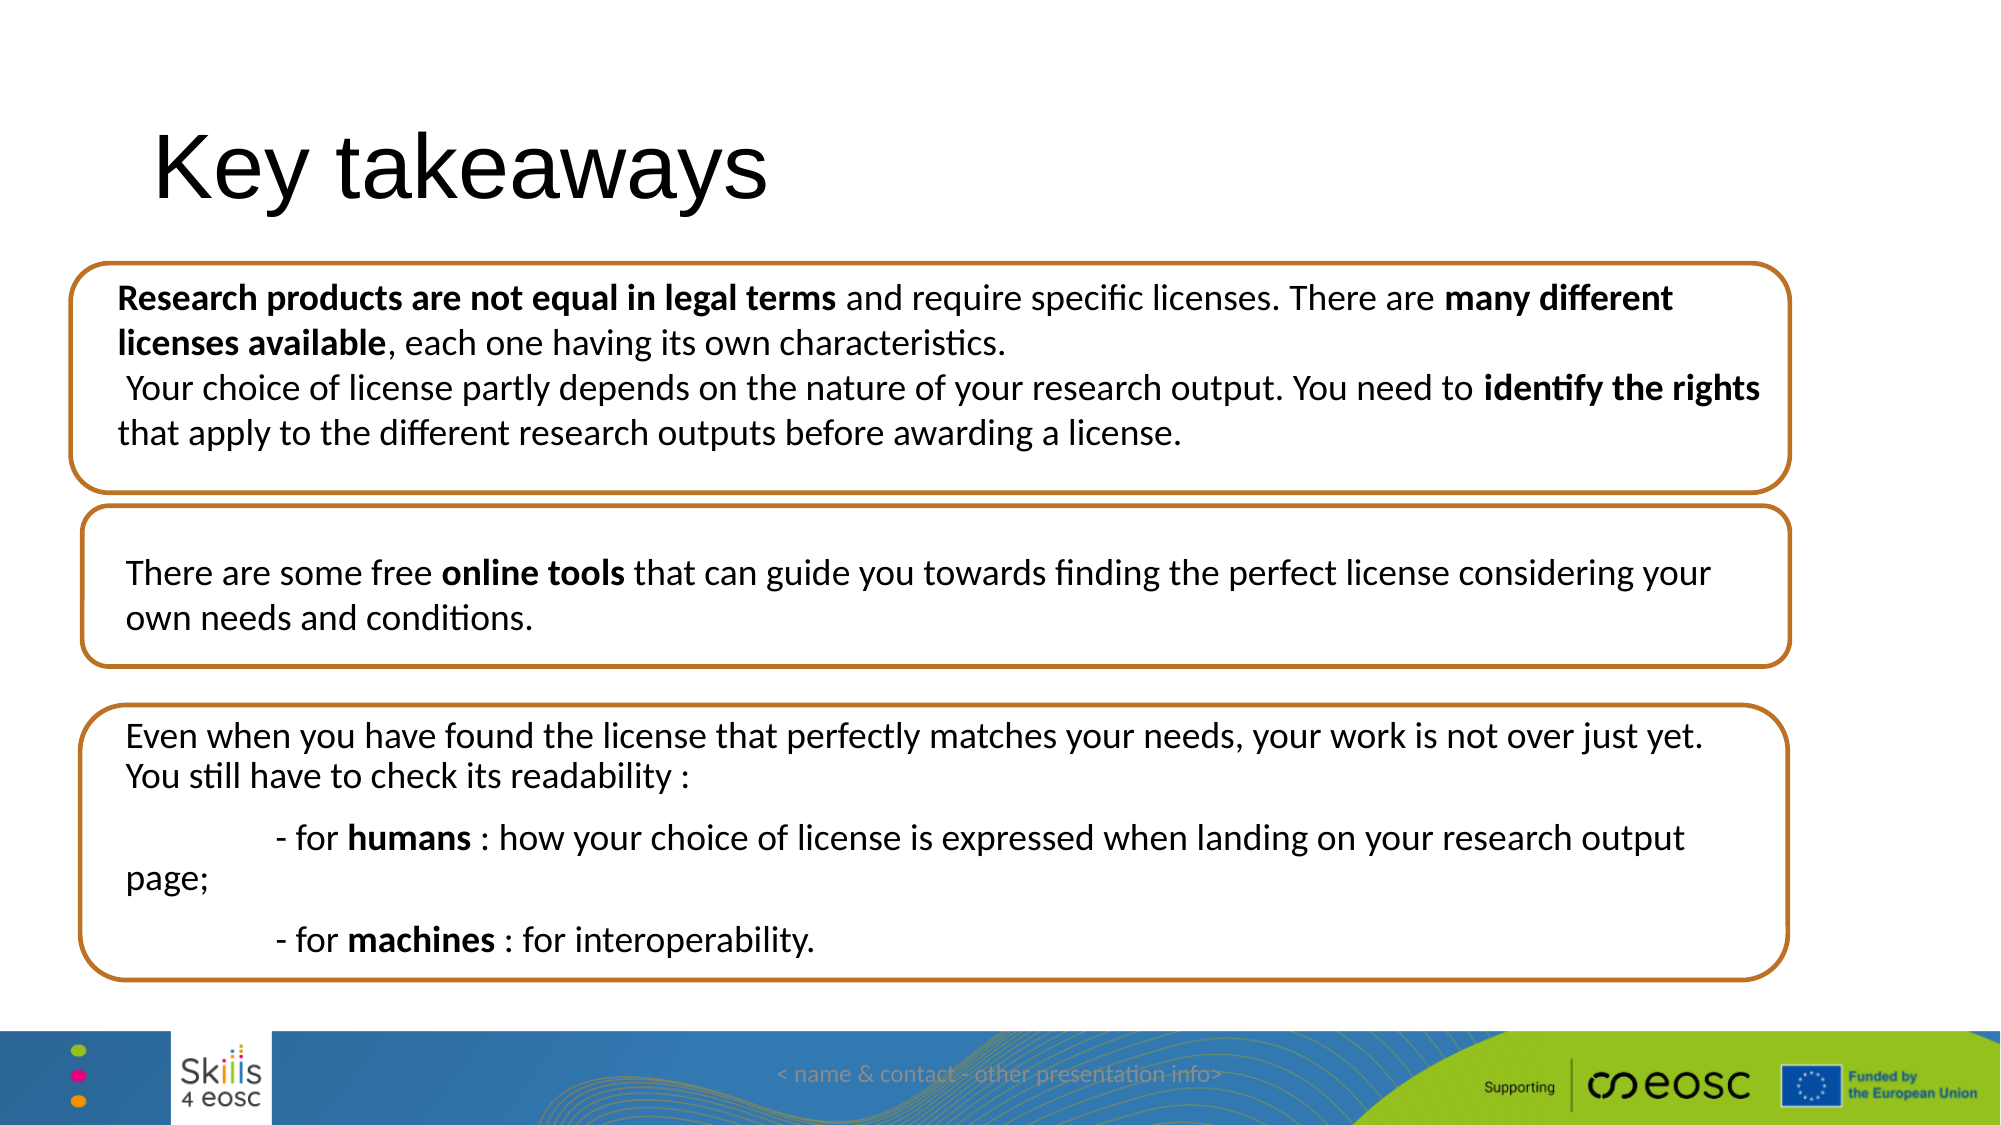

# Key takeaways

Research products are not equal in legal terms and require specific licenses. There are many different
licenses available, each one having its own characteristics.
 Your choice of license partly depends on the nature of your research output. You need to identify the rights that apply to the different research outputs before awarding a license.

There are some free online tools that can guide you towards finding the perfect license considering your own needs and conditions.

Even when you have found the license that perfectly matches your needs, your work is not over just yet. You still have to check its readability :
	- for humans : how your choice of license is expressed when landing on your research output page;
	- for machines : for interoperability.

< name & contact - other presentation info>